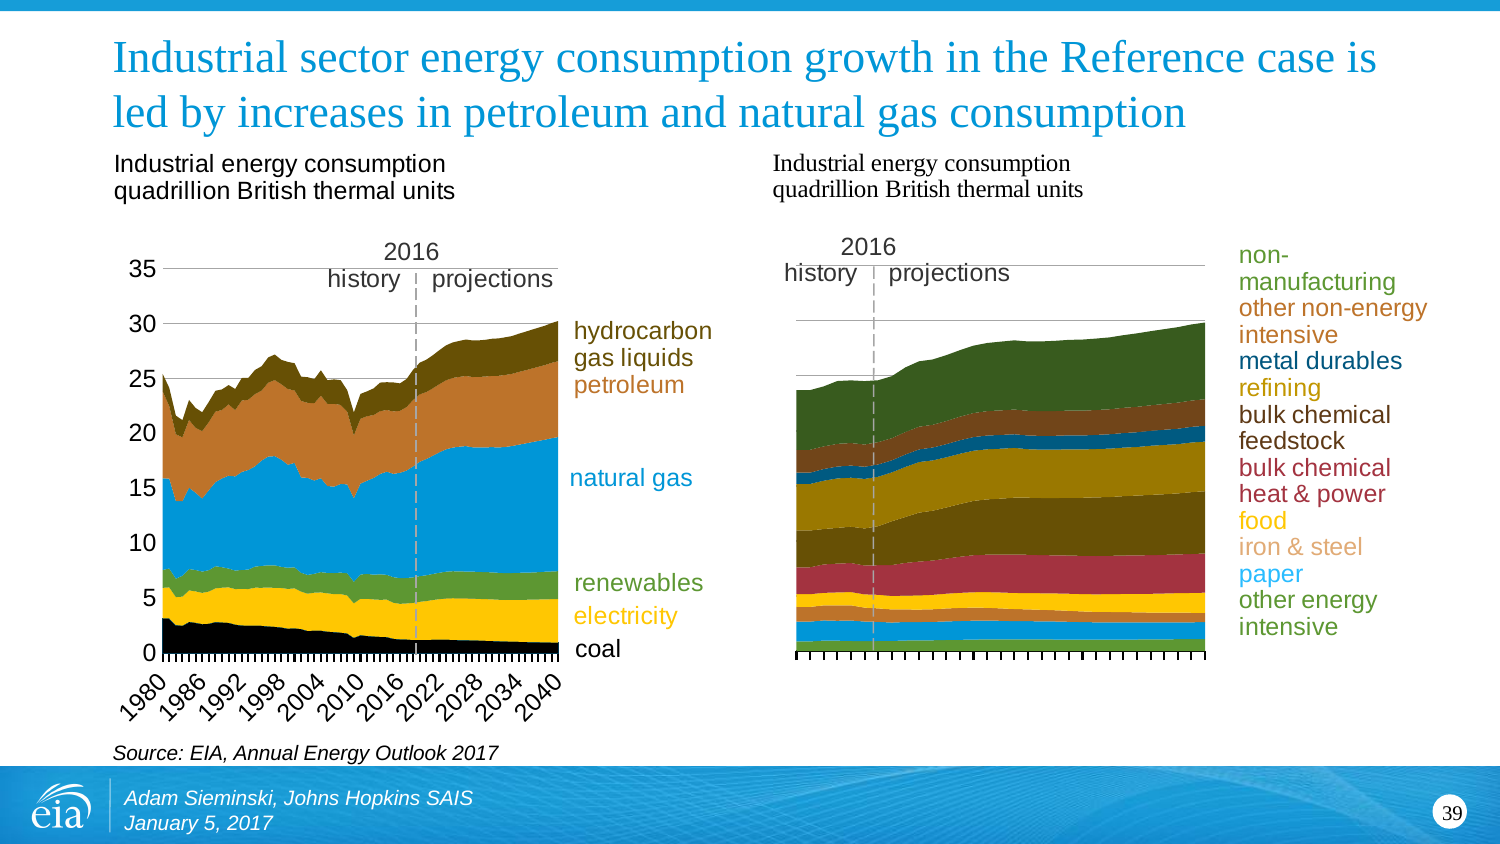

# Industrial sector energy consumption growth in the Reference case is led by increases in petroleum and natural gas consumption

### Chart

| Category | Coal | Purchased electricity | Renewables | Natural gas | Petroleum | HGLs |
|---|---|---|---|---|---|---|
| 1980 | 3.155014 | 2.781009 | 1.632838 | 8.332531000000001 | 7.932831254868603 | 1.576644745131398 |
| 1981 | 3.156925 | 2.817437 | 1.727708 | 8.184541 | 6.5979473147502326 | 1.6669906852497687 |
| 1982 | 2.5519830000000003 | 2.541766 | 1.6827290000000001 | 7.067856 | 6.074716113366501 | 1.6971868866334994 |
| 1983 | 2.489563 | 2.64771 | 1.90769 | 6.776273 | 5.823932782725718 | 1.5660762172742824 |
| 1984 | 2.842174 | 2.8586970000000003 | 1.951256 | 7.4049949999999995 | 6.166790758504023 | 1.819896241495977 |
| 1985 | 2.7599270000000002 | 2.855066 | 1.950698 | 7.031597 | 5.900898750991684 | 1.8132222490083167 |
| 1986 | 2.640504 | 2.83377 | 1.947923 | 6.646262 | 6.140352394562282 | 1.7196606054377181 |
| 1987 | 2.672911 | 2.928291 | 1.946817 | 7.282837000000001 | 6.195757376952464 | 1.846179623047536 |
| 1988 | 2.827555 | 3.058852 | 2.021738 | 7.655459 | 6.422206647706675 | 1.8952783522933259 |
| 1989 | 2.7870019999999998 | 3.158347 | 1.8709749999999998 | 8.087553 | 6.2280445990732405 | 1.86993240092676 |
| 1990 | 2.756008 | 3.22612 | 1.717065 | 8.451066 | 6.494913227486441 | 1.756233772513561 |
| 1991 | 2.6008400000000003 | 3.229743 | 1.6837950000000002 | 8.572318 | 6.033994401782595 | 1.9238365982174057 |
| 1992 | 2.514821 | 3.3189 | 1.73728 | 8.917797 | 6.5011899269913815 | 2.050648073008619 |
| 1993 | 2.496288 | 3.334084 | 1.772743 | 9.070486 | 6.394401605799306 | 1.9913463942006933 |
| 1994 | 2.5096860000000003 | 3.439232 | 1.927417 | 9.126046 | 6.572985805755261 | 2.1973351942447383 |
| 1995 | 2.488267 | 3.45531 | 1.992021 | 9.591825 | 6.36552944952556 | 2.219616550474439 |
| 1996 | 2.4343939999999997 | 3.52675 | 2.032768 | 9.900566999999999 | 6.719646412280136 | 2.298772587719863 |
| 1997 | 2.3950639999999996 | 3.542328 | 2.05723 | 9.932936 | 6.9245334418761 | 2.3290855581239 |
| 1998 | 2.335259 | 3.586705 | 1.929308 | 9.763365 | 6.857950659577783 | 2.222741340422216 |
| 1999 | 2.2267829999999997 | 3.6106350000000003 | 1.9343730000000001 | 9.375303 | 6.882762983191355 | 2.4721590168086456 |
| 2000 | 2.256498 | 3.631185 | 1.9281700000000002 | 9.499793 | 6.599717366322548 | 2.473728633677452 |
| 2001 | 2.1916379999999998 | 3.400431 | 1.718812 | 8.676342 | 6.966645102153514 | 2.2101668978464857 |
| 2002 | 2.019358 | 3.378691 | 1.7198209999999998 | 8.83157 | 6.834081457142776 | 2.332544542857224 |
| 2003 | 2.0414120000000002 | 3.454218 | 1.724531 | 8.488339 | 7.030799206231486 | 2.198054793768514 |
| 2004 | 2.046877 | 3.4729029999999996 | 1.851519 | 8.549832 | 7.513895840390195 | 2.311512159609804 |
| 2005 | 1.9540419999999998 | 3.47736 | 1.870663 | 7.907344 | 7.470679939896645 | 2.1633920601033547 |
| 2006 | 1.914466 | 3.450547 | 1.925608 | 7.861025 | 7.543676417236133 | 2.223311582763866 |
| 2007 | 1.8646120000000002 | 3.5069630000000003 | 1.957788 | 8.07357 | 7.189612302409444 | 2.2522246975905555 |
| 2008 | 1.793192 | 3.4444690000000002 | 2.034836 | 8.083404999999999 | 6.615618661685294 | 1.9600963383147068 |
| 2009 | 1.392499 | 3.130225 | 1.972065 | 7.608972 | 5.728711051182363 | 2.0771819488176373 |
| 2010 | 1.631376 | 3.3138069999999997 | 2.2073609999999997 | 8.277985000000001 | 5.902439729551618 | 2.2644582704483813 |
| 2011 | 1.5609410000000001 | 3.382369 | 2.271229 | 8.480533 | 5.867038211931825 | 2.2640787880681748 |
| 2012 | 1.5130599999999998 | 3.363256 | 2.2582820000000003 | 8.818611 | 5.715800356297798 | 2.4307546437022025 |
| 2013 | 1.482469 | 3.362021 | 2.331449 | 9.136024 | 5.715571328225543 | 2.6026056717744566 |
| 2014 | 1.45738 | 3.403732 | 2.264351 | 9.38925 | 5.612632825809957 | 2.5339541741900433 |
| 2015 | 1.307317 | 3.270601 | 2.332876 | 9.406605 | 5.680792925533575 | 2.638898074466425 |
| 2016 | 1.254155 | 3.228101 | 2.347998 | 9.581584 | 5.646611 | 2.4933 |
| 2017 | 1.240788 | 3.271701 | 2.329111 | 9.7783 | 5.77851 | 2.5545 |
| 2018 | 1.190277 | 3.378345 | 2.331966 | 10.104901 | 6.050009000000001 | 2.747988 |
| 2019 | 1.190117 | 3.475686 | 2.343791 | 10.408662 | 6.135034000000001 | 2.886811 |
| 2020 | 1.197683 | 3.534328 | 2.354341 | 10.586615 | 6.094381 | 2.947256 |
| 2021 | 1.219517 | 3.608845 | 2.379612 | 10.763968 | 6.135577 | 3.010158 |
| 2022 | 1.223649 | 3.680559 | 2.413576 | 10.965069 | 6.205245 | 3.096468 |
| 2023 | 1.22059 | 3.74741 | 2.44654 | 11.139188 | 6.282076999999999 | 3.179669 |
| 2024 | 1.203064 | 3.788575 | 2.461711 | 11.25793 | 6.335356000000001 | 3.232251 |
| 2025 | 1.185271 | 3.797506 | 2.4631 | 11.342816 | 6.356285000000001 | 3.270625 |
| 2026 | 1.173336 | 3.796879 | 2.450659 | 11.425343 | 6.378652 | 3.321694 |
| 2027 | 1.158348 | 3.799236 | 2.458952 | 11.317602 | 6.396756999999999 | 3.329534 |
| 2028 | 1.141615 | 3.787391 | 2.465058 | 11.337869 | 6.405543 | 3.334244 |
| 2029 | 1.121142 | 3.783427 | 2.467137 | 11.360479 | 6.441544 | 3.349242 |
| 2030 | 1.105294 | 3.778486 | 2.4654559999999996 | 11.399601 | 6.491704 | 3.376571 |
| 2031 | 1.077961 | 3.77452 | 2.454141 | 11.413965 | 6.528099 | 3.402171 |
| 2032 | 1.055543 | 3.777025 | 2.450233 | 11.487409 | 6.552581000000001 | 3.426894 |
| 2033 | 1.044614 | 3.792595 | 2.456541 | 11.557381 | 6.5689720000000005 | 3.440878 |
| 2034 | 1.030035 | 3.819535 | 2.465114 | 11.658639 | 6.615570999999999 | 3.476791 |
| 2035 | 1.011232 | 3.841269 | 2.474066 | 11.752773 | 6.6572379999999995 | 3.506245 |
| 2036 | 0.998734 | 3.860676 | 2.482363 | 11.860538 | 6.702247 | 3.536477 |
| 2037 | 0.986759 | 3.884337 | 2.498162 | 11.946384 | 6.748675 | 3.557736 |
| 2038 | 0.977718 | 3.914735 | 2.516694 | 12.019221 | 6.791649 | 3.582164 |
| 2039 | 0.96194 | 3.940055 | 2.530005 | 12.13031 | 6.8607450000000005 | 3.6254 |
| 2040 | 0.950232 | 3.964349 | 2.543394 | 12.210598 | 6.905336999999999 | 3.654427 |

### Chart

| Category | Other energy intensive | Paper | Iron & Steel | Food | Bulk Chemicals H&P | Bulk Chemicals Feedstocks | Refining | Metal-based Durables | Other non-energy intensive | Nonmanufacturing |
|---|---|---|---|---|---|---|---|---|---|---|
| 2010 | 0.8833584430000001 | 1.797202393 | 1.336533569 | 1.150579956 | 2.4436755370000003 | 3.336846924 | 4.219295 | 1.024332946 | 2.075096984 | 5.419393433 |
| 2011 | 0.8833584430000001 | 1.797202393 | 1.336533569 | 1.150579956 | 2.4436755370000003 | 3.336846924 | 4.219295 | 1.024332946 | 2.075096984 | 5.419393433 |
| 2012 | 0.9617547460000001 | 1.825522583 | 1.3664882809999999 | 1.133668945 | 2.581005127 | 3.212163086 | 4.379654 | 1.063622848 | 2.0481268920000004 | 5.451789307 |
| 2013 | 0.950285584 | 1.804715088 | 1.404643066 | 1.1693718260000001 | 2.613313721 | 3.237755127 | 4.489372 | 1.076527757 | 2.058479828 | 5.7060617670000005 |
| 2014 | 0.926236633 | 1.856174561 | 1.375342773 | 1.201408569 | 2.635114258 | 3.296830811 | 4.44516 | 1.0970068199999998 | 2.047456146 | 5.6858865960000005 |
| 2015 | 0.9064965979999999 | 1.780174683 | 1.26392627 | 1.2024132079999998 | 2.614853027 | 3.363100098 | 4.493221 | 1.100810608 | 2.022021607 | 5.758230347 |
| 2016 | 0.9255760180000001 | 1.7366160890000002 | 1.218190918 | 1.230356934 | 2.685689697 | 3.540700195 | 4.487732 | 1.10956781 | 2.025928924 | 5.620496215999999 |
| 2017 | 0.927234985 | 1.666371826 | 1.1934895019999998 | 1.223283203 | 2.803931885 | 3.968100098 | 4.43594 | 1.092331666 | 2.008157684 | 5.627489502 |
| 2018 | 0.967195313 | 1.674744385 | 1.1398560789999999 | 1.2582467039999998 | 2.963546387 | 4.168703125 | 4.53617 | 1.129395272 | 2.047483337 | 5.862566651 |
| 2019 | 0.9769988399999999 | 1.6679750979999999 | 1.130314697 | 1.2847509769999998 | 3.064122314 | 4.4421015619999995 | 4.588345 | 1.1472921900000002 | 2.060172638 | 5.934004639 |
| 2020 | 0.986416122 | 1.669786987 | 1.145285645 | 1.306430542 | 3.113287109 | 4.5200590819999995 | 4.564441 | 1.1658037109999997 | 2.0701329040000003 | 5.921516724000001 |
| 2021 | 1.0126665350000001 | 1.6847196039999999 | 1.179970215 | 1.335396362 | 3.182319092 | 4.635882812 | 4.549542 | 1.1967577059999999 | 2.102256958 | 5.974015136 |
| 2022 | 1.033339035 | 1.700025024 | 1.190426758 | 1.36680603 | 3.2717885740000003 | 4.786002441 | 4.563846 | 1.2185971139999998 | 2.1427913820000004 | 6.0330184319999995 |
| 2023 | 1.0515849600000002 | 1.715291138 | 1.1820230710000001 | 1.396772827 | 3.357328613 | 4.926608398 | 4.553029 | 1.2375542309999998 | 2.183792663 | 6.112905151 |
| 2024 | 1.068137039 | 1.710212646 | 1.156558594 | 1.420043701 | 3.401437744 | 5.012870117 | 4.543382 | 1.252842019 | 2.214106964 | 6.180050047999999 |
| 2025 | 1.069312714 | 1.685664673 | 1.124861572 | 1.4396645510000001 | 3.433540039 | 5.077822754 | 4.5351 | 1.2511386869999999 | 2.2317712700000003 | 6.23370874 |
| 2026 | 1.067359162 | 1.657763672 | 1.094299072 | 1.457616699 | 3.4782697750000002 | 5.167239746 | 4.518175 | 1.24242334 | 2.24135968 | 6.275265137 |
| 2027 | 1.0657520600000001 | 1.654184692 | 1.069133545 | 1.477577881 | 3.475829102 | 5.178005859 | 4.397073 | 1.245516525 | 2.243646453 | 6.293145752 |
| 2028 | 1.06138414 | 1.6474990230000002 | 1.043969849 | 1.4991933590000002 | 3.461733154 | 5.177688965000001 | 4.387203 | 1.2547141350000002 | 2.243414001 | 6.327468017 |
| 2029 | 1.05861679 | 1.634154785 | 1.01726355 | 1.523766602 | 3.4573479000000003 | 5.195723632999999 | 4.393888 | 1.262686188 | 2.243883667 | 6.36818872 |
| 2030 | 1.056337662 | 1.609324829 | 0.997489502 | 1.5479682620000002 | 3.4634682619999997 | 5.2333637699999995 | 4.405053 | 1.267103028 | 2.2477106329999996 | 6.414954834 |
| 2031 | 1.044103592 | 1.591684814 | 0.968876953 | 1.5706507570000001 | 3.4684790039999998 | 5.270808594 | 4.379884 | 1.274313324 | 2.2501971430000003 | 6.450634399 |
| 2032 | 1.037081971 | 1.577610107 | 0.948675049 | 1.594364014 | 3.475320312 | 5.315723145 | 4.387567 | 1.286404022 | 2.254477051 | 6.4843511959999995 |
| 2033 | 1.040216202 | 1.570920898 | 0.94449646 | 1.6194006349999999 | 3.473895752 | 5.331614257999999 | 4.389509 | 1.3104462279999998 | 2.2658719170000006 | 6.5196105950000005 |
| 2034 | 1.051331893 | 1.560381104 | 0.932022095 | 1.646269775 | 3.487428711 | 5.382839355 | 4.403593 | 1.328431595 | 2.283756347 | 6.587749024000001 |
| 2035 | 1.0599346459999999 | 1.548339844 | 0.9128598019999999 | 1.6743603519999999 | 3.4945004880000003 | 5.42184668 | 4.410072 | 1.344899245 | 2.2992199090000005 | 6.668018066999999 |
| 2036 | 1.067403306 | 1.536222778 | 0.895101868 | 1.703768066 | 3.5067546390000004 | 5.467961914000001 | 4.45572 | 1.35840519 | 2.318223298 | 6.722702149000001 |
| 2037 | 1.0759714059999999 | 1.534922852 | 0.885660522 | 1.732423828 | 3.5095151369999997 | 5.4980693359999995 | 4.472988 | 1.378628525 | 2.339571777 | 6.785530883 |
| 2038 | 1.08435759 | 1.536103271 | 0.881827271 | 1.762105469 | 3.5137863769999997 | 5.531974121 | 4.466986 | 1.4031727760000001 | 2.365689849 | 6.847409423999999 |
| 2039 | 1.0908733210000001 | 1.52890332 | 0.866232483 | 1.792772217 | 3.536563232 | 5.6048515619999995 | 4.509858 | 1.420067444 | 2.386879425 | 6.902682251 |
| 2040 | 1.1012749489999998 | 1.5247917480000002 | 0.856307678 | 1.8229658199999998 | 3.55006543 | 5.6511279299999995 | 4.503931 | 1.439478607 | 2.409094269 | 6.960529541 |
Source: EIA, Annual Energy Outlook 2017
Adam Sieminski, Johns Hopkins SAIS
January 5, 2017
39